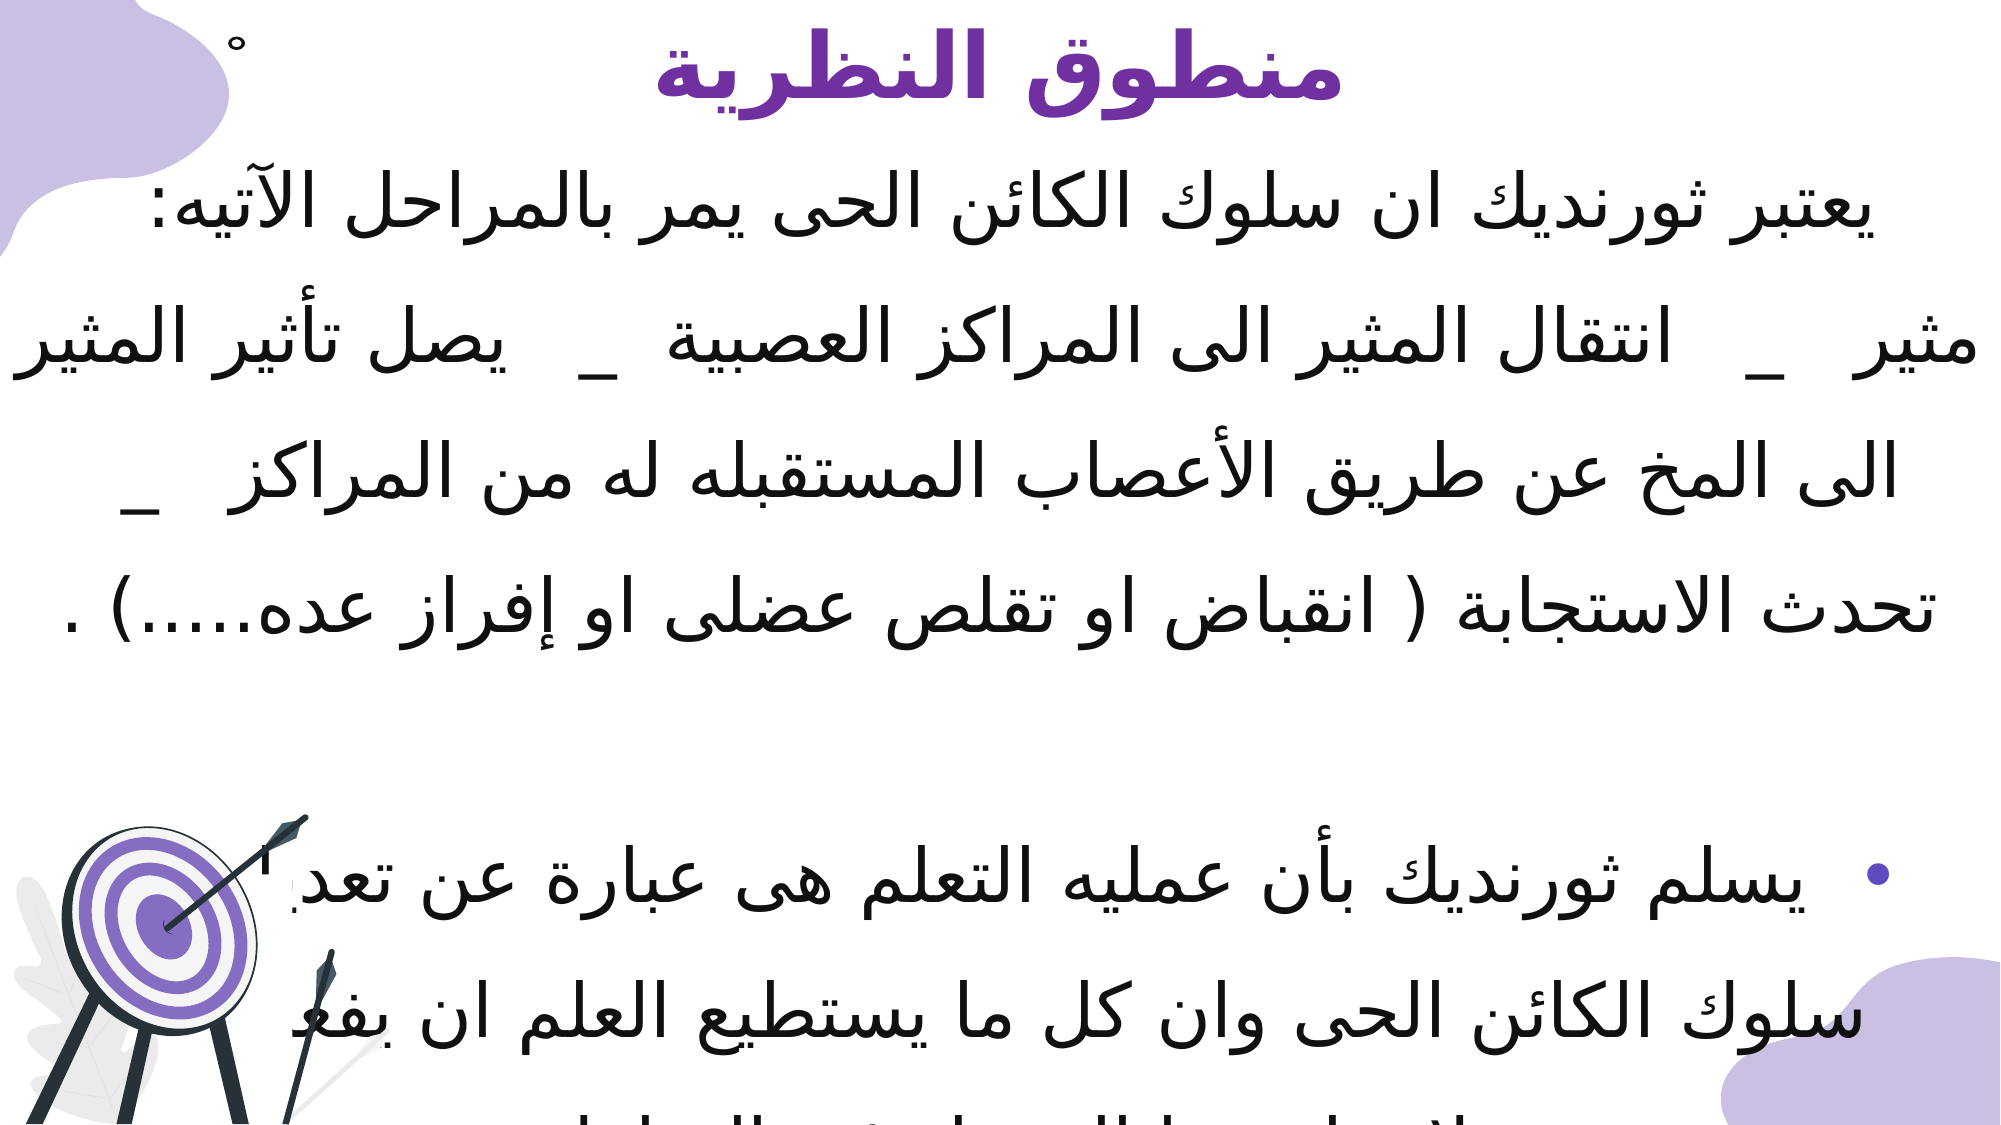

منطوق النظرية
نتائج التجربه

قوانين التعلم حسب ثورندايك

يعتبر ثورنديك ان سلوك الكائن الحى يمر بالمراحل الآتيه:
مثير   _   انتقال المثير الى المراكز العصبية  _   يصل تأثير المثير الى المخ عن طريق الأعصاب المستقبله له من المراكز   _  تحدث الاستجابة ( انقباض او تقلص عضلى او إفراز عده.....) .

•  يسلم ثورنديك بأن عمليه التعلم هى عبارة عن تعديل فى سلوك الكائن الحى وان كل ما يستطيع العلم ان يفعله هو ملاحظه هذا التعديل فى السلوك .
•  فى المحاوله الأولى يظهر القط عدم رضاه ومن ثم يقوم بحركات عشوائيه تؤدى فى النهايه الى فتح الباب.
•  فى المرات التاليه تقل الحركات العشوائية تدريجيا حتى ينتهى الأمر بأن لا يفعلها الحيوان.
•  وجد أن عدد (٢٢)  محاوله كافيه لتعلم القط التغلب على هذا النوع من المشكلات

1 -  قانون الأثر:
السلوك الذي يتبعه نتيجة مرضية يميل إلى التكرار،
والسلوك الذي يتبعه نتيجة غير مرضية يقل حدوثه.

2 -  قانون التهيؤ ( الاستعداد ) :
يقصد به ثورنديك الظروف التى يميل فيها المتعلم الى الشعور بالرضا او الضيق ( القبول او الرفض ).

3 - قانون التمرين :
يتكون من شقين :-   قانون الاستعمال : يدل لى تقويه الروابط نتيجه للممارسة واستمرارها.
قانون الإهمال: يدل على ضعف الروابط أو النسيان نتيجه لتوقف الممارسه.